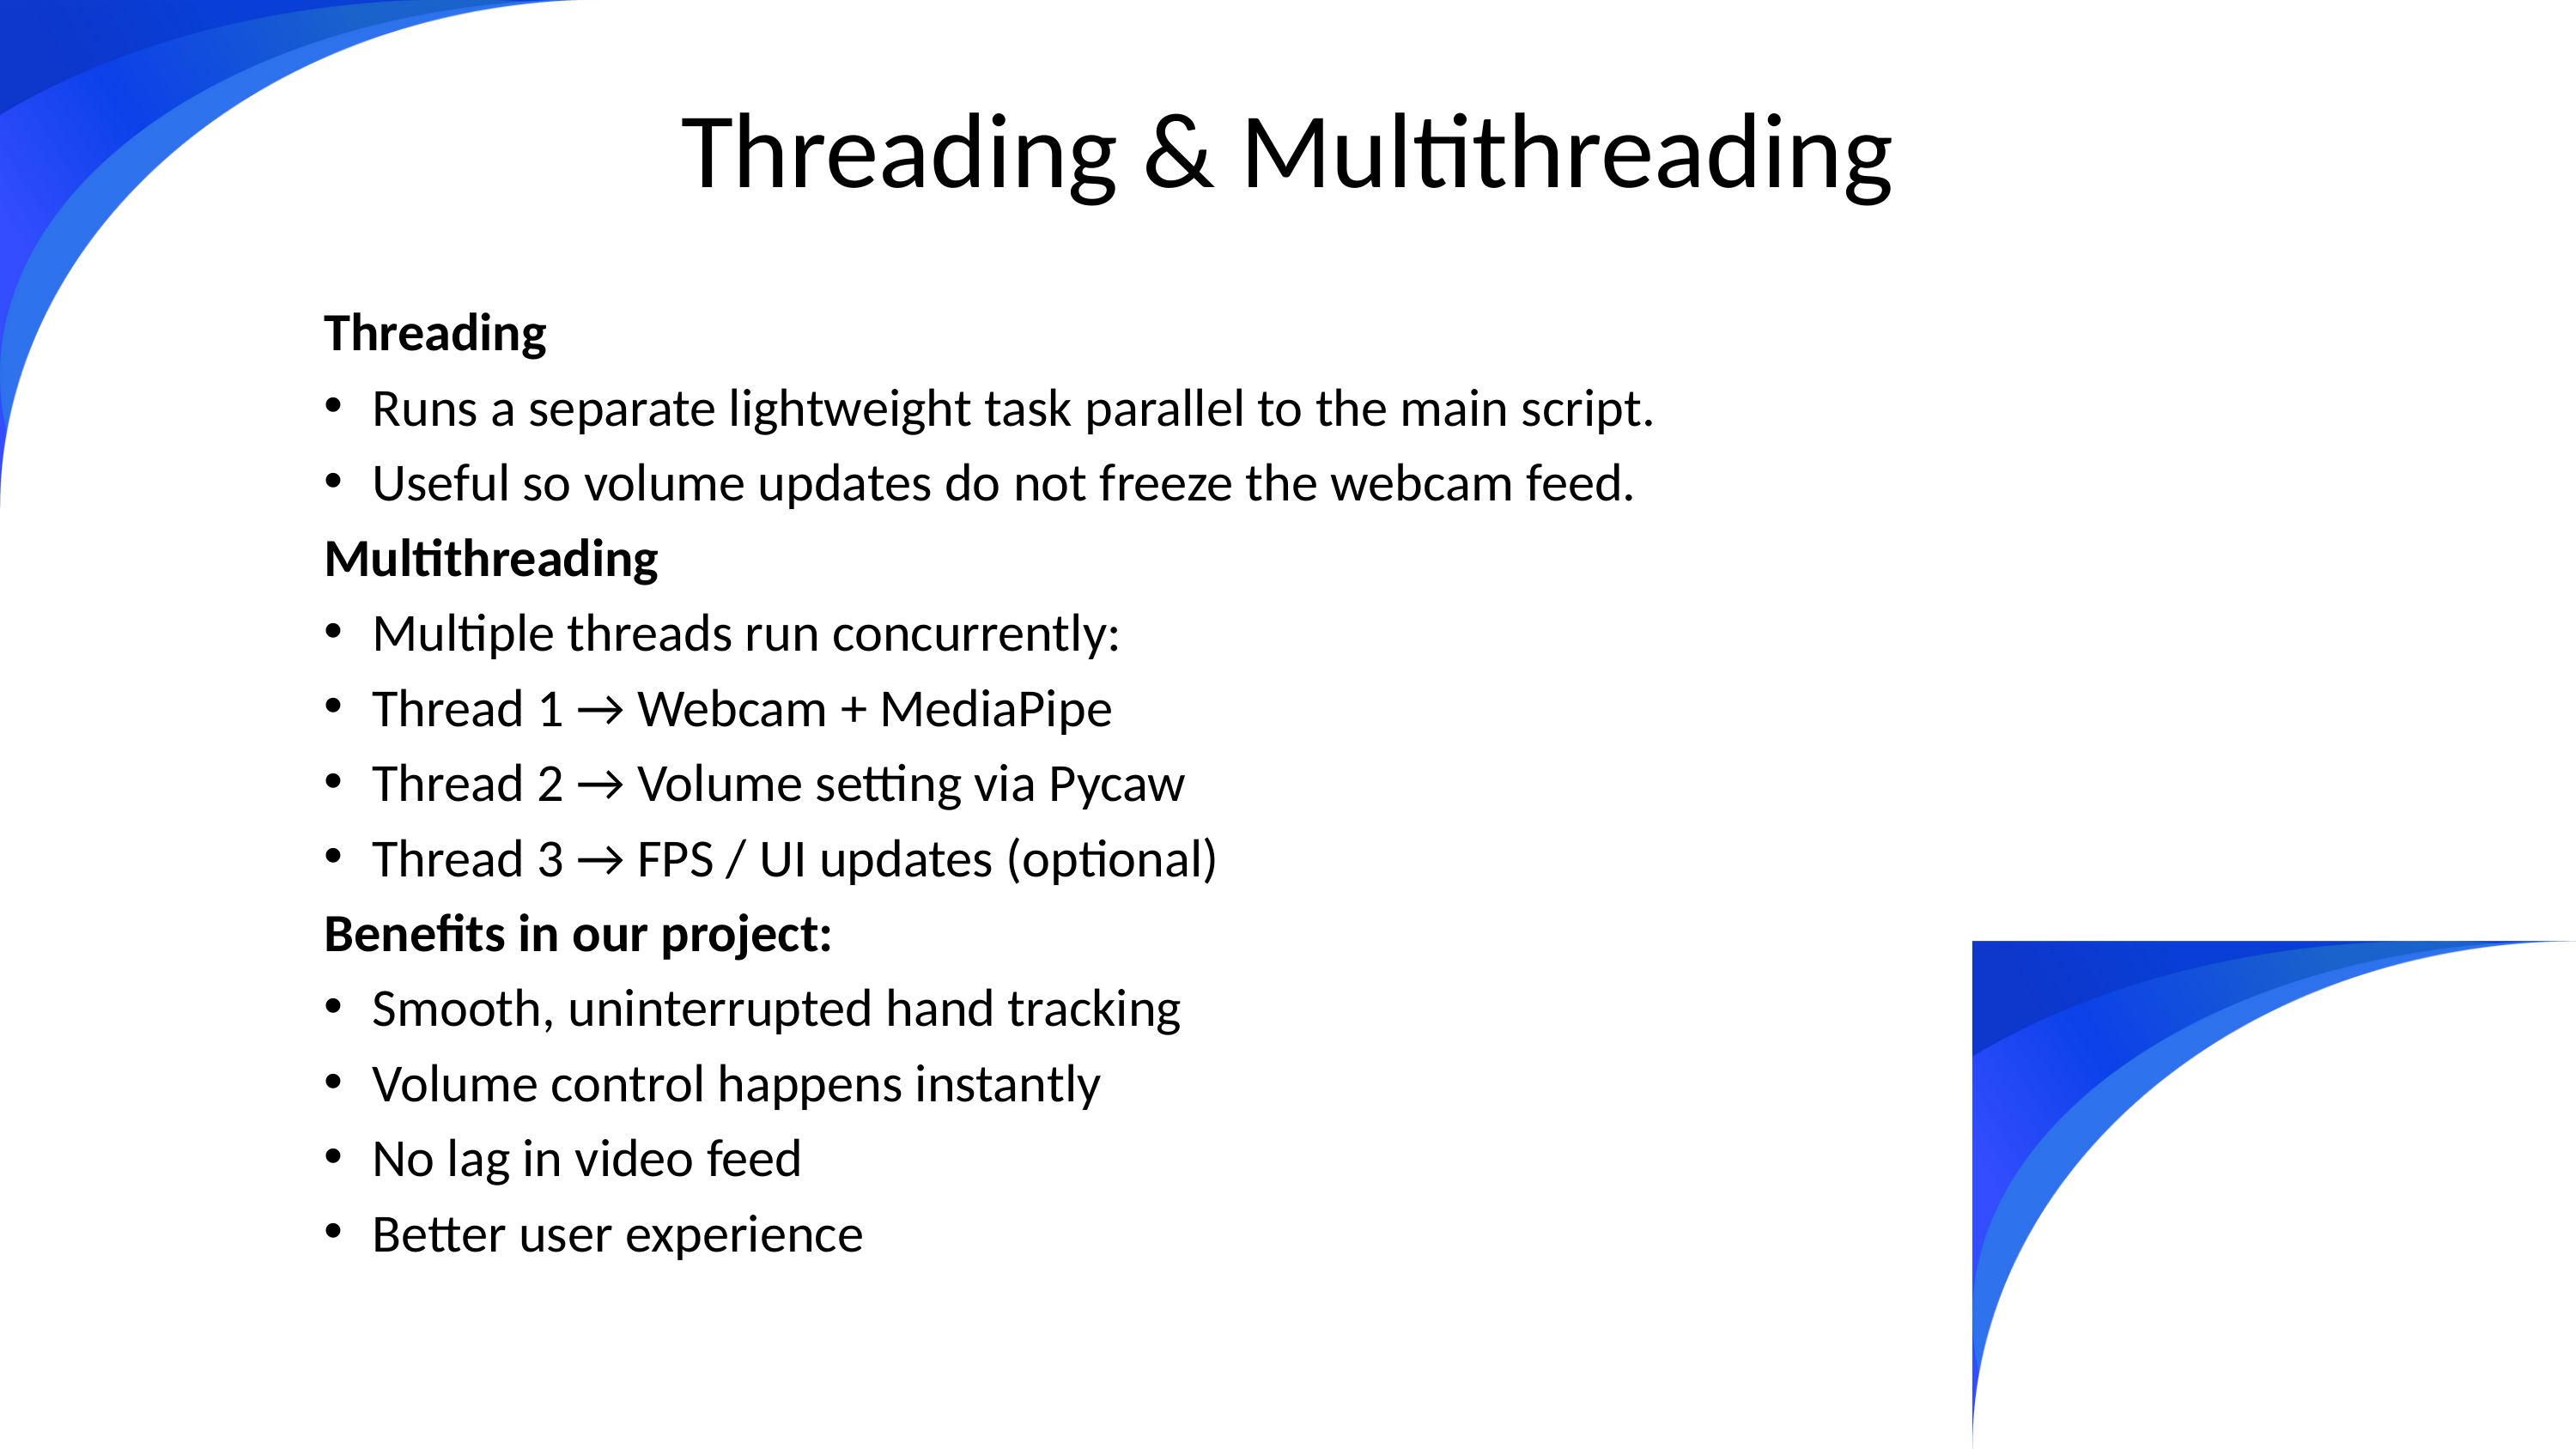

Threading & Multithreading
Threading
Runs a separate lightweight task parallel to the main script.
Useful so volume updates do not freeze the webcam feed.
Multithreading
Multiple threads run concurrently:
Thread 1 → Webcam + MediaPipe
Thread 2 → Volume setting via Pycaw
Thread 3 → FPS / UI updates (optional)
Benefits in our project:
Smooth, uninterrupted hand tracking
Volume control happens instantly
No lag in video feed
Better user experience